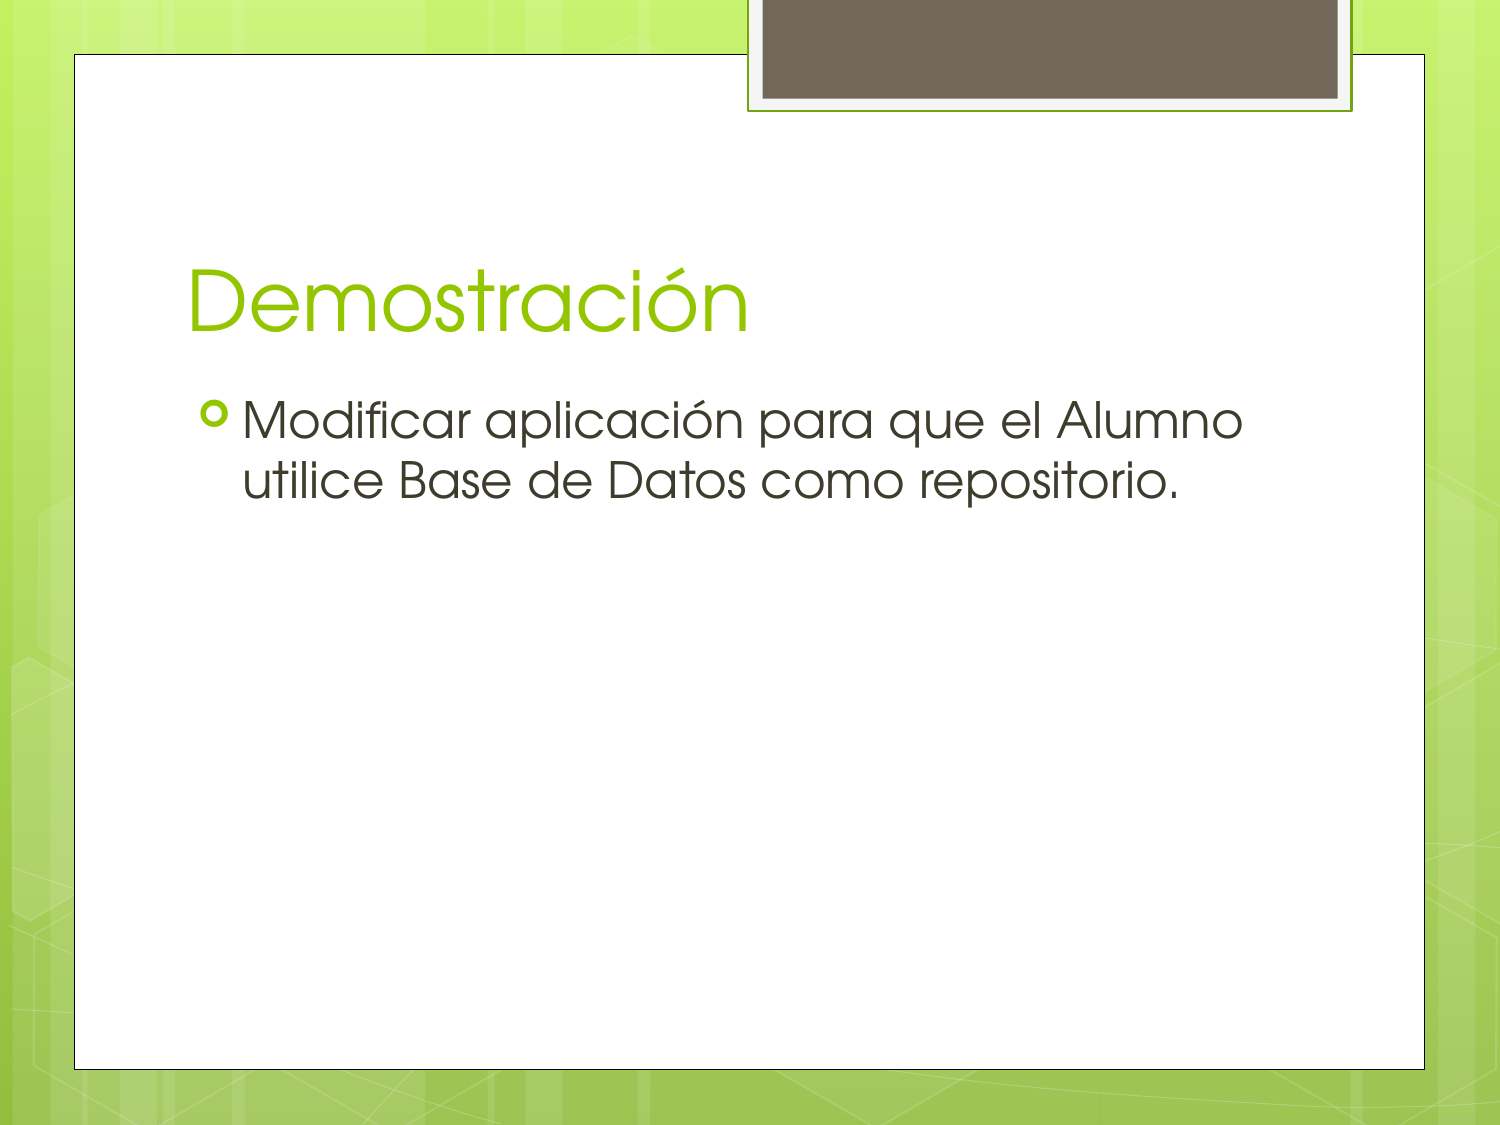

# Demostración
Modificar aplicación para que el Alumno utilice Base de Datos como repositorio.